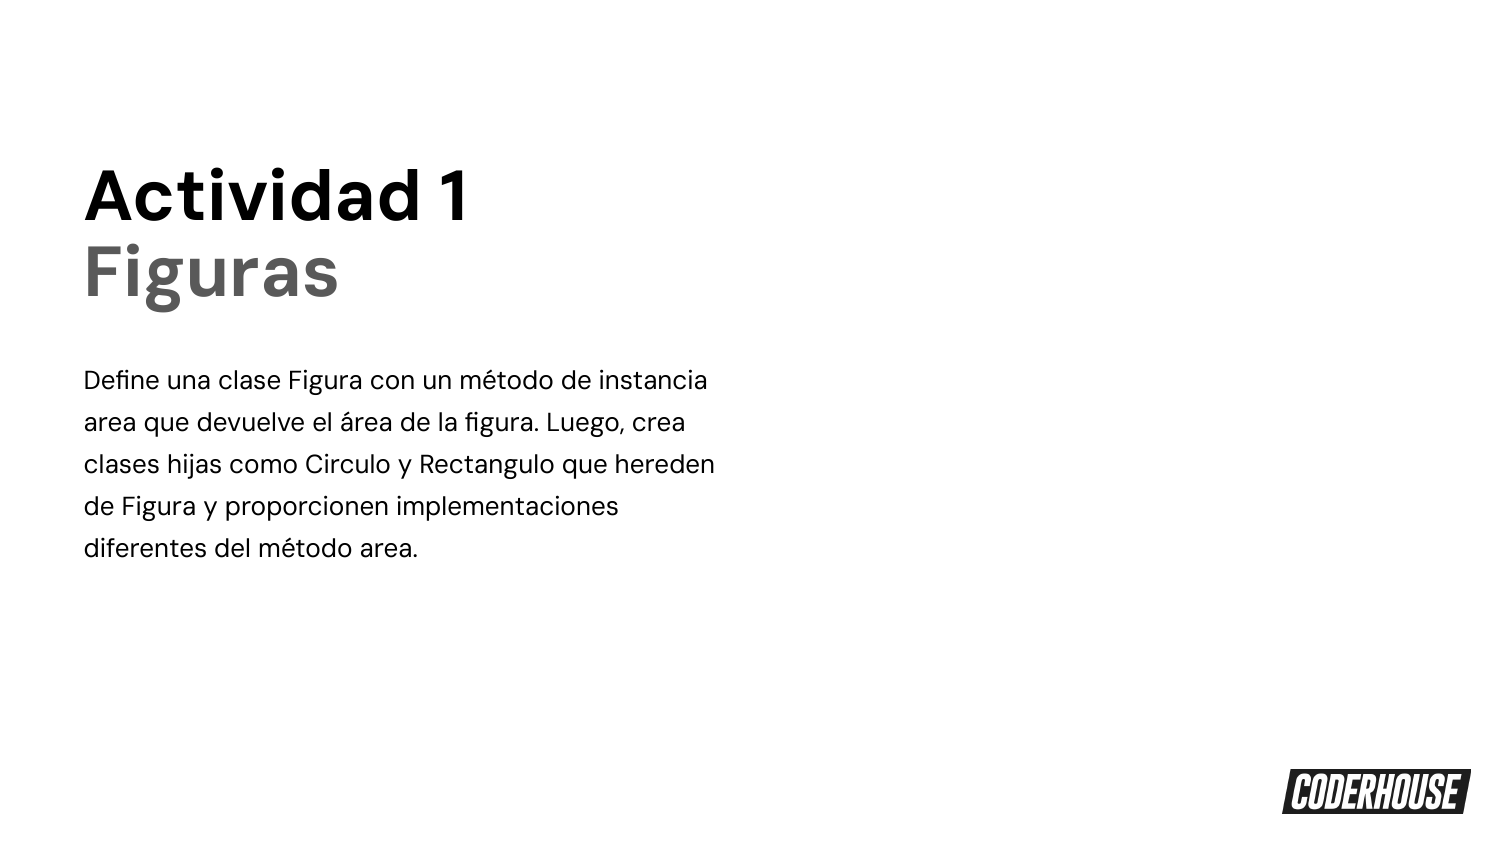

Actividad 1
Figuras
Define una clase Figura con un método de instancia area que devuelve el área de la figura. Luego, crea clases hijas como Circulo y Rectangulo que hereden de Figura y proporcionen implementaciones diferentes del método area.